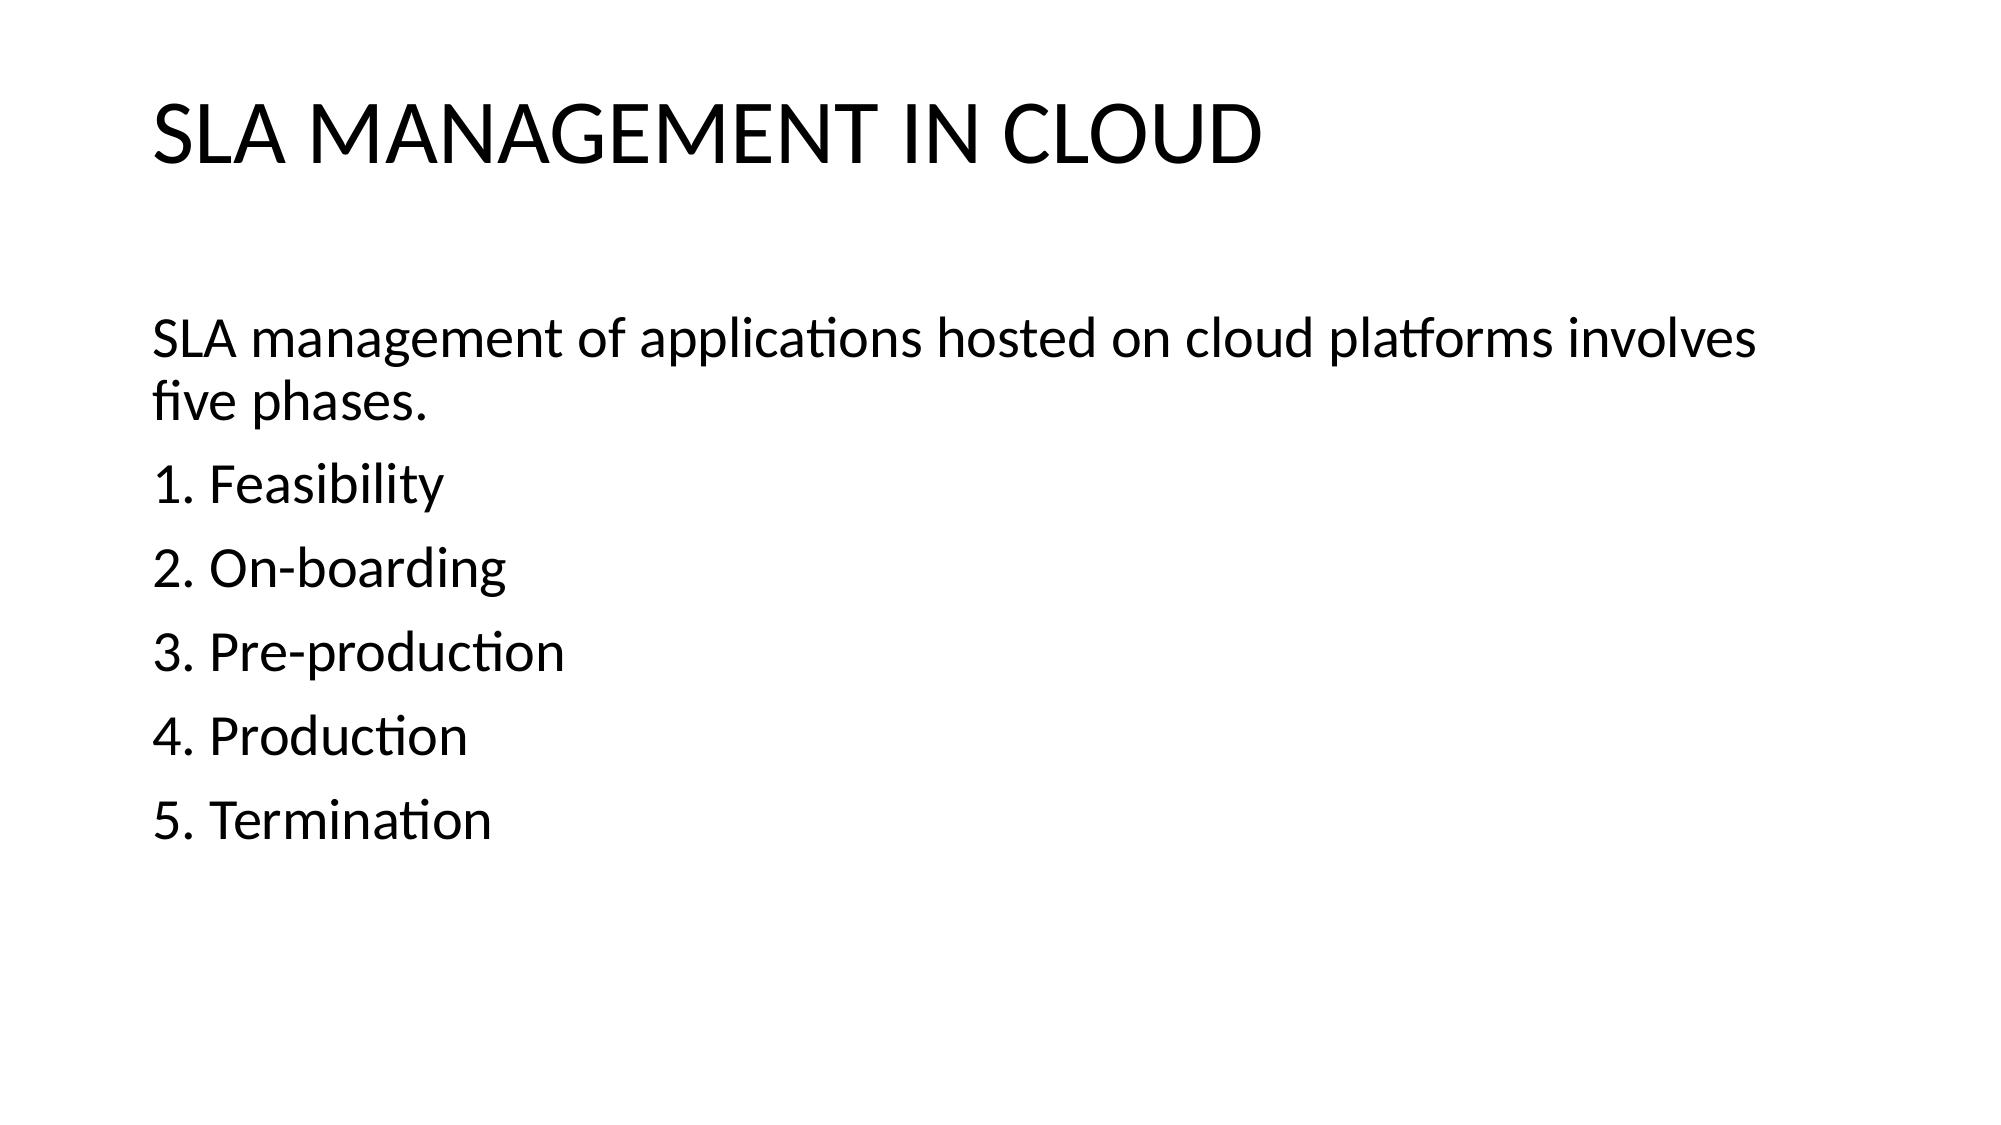

# SLA MANAGEMENT IN CLOUD
SLA management of applications hosted on cloud platforms involves five phases.
1. Feasibility
2. On-boarding
3. Pre-production
4. Production
5. Termination